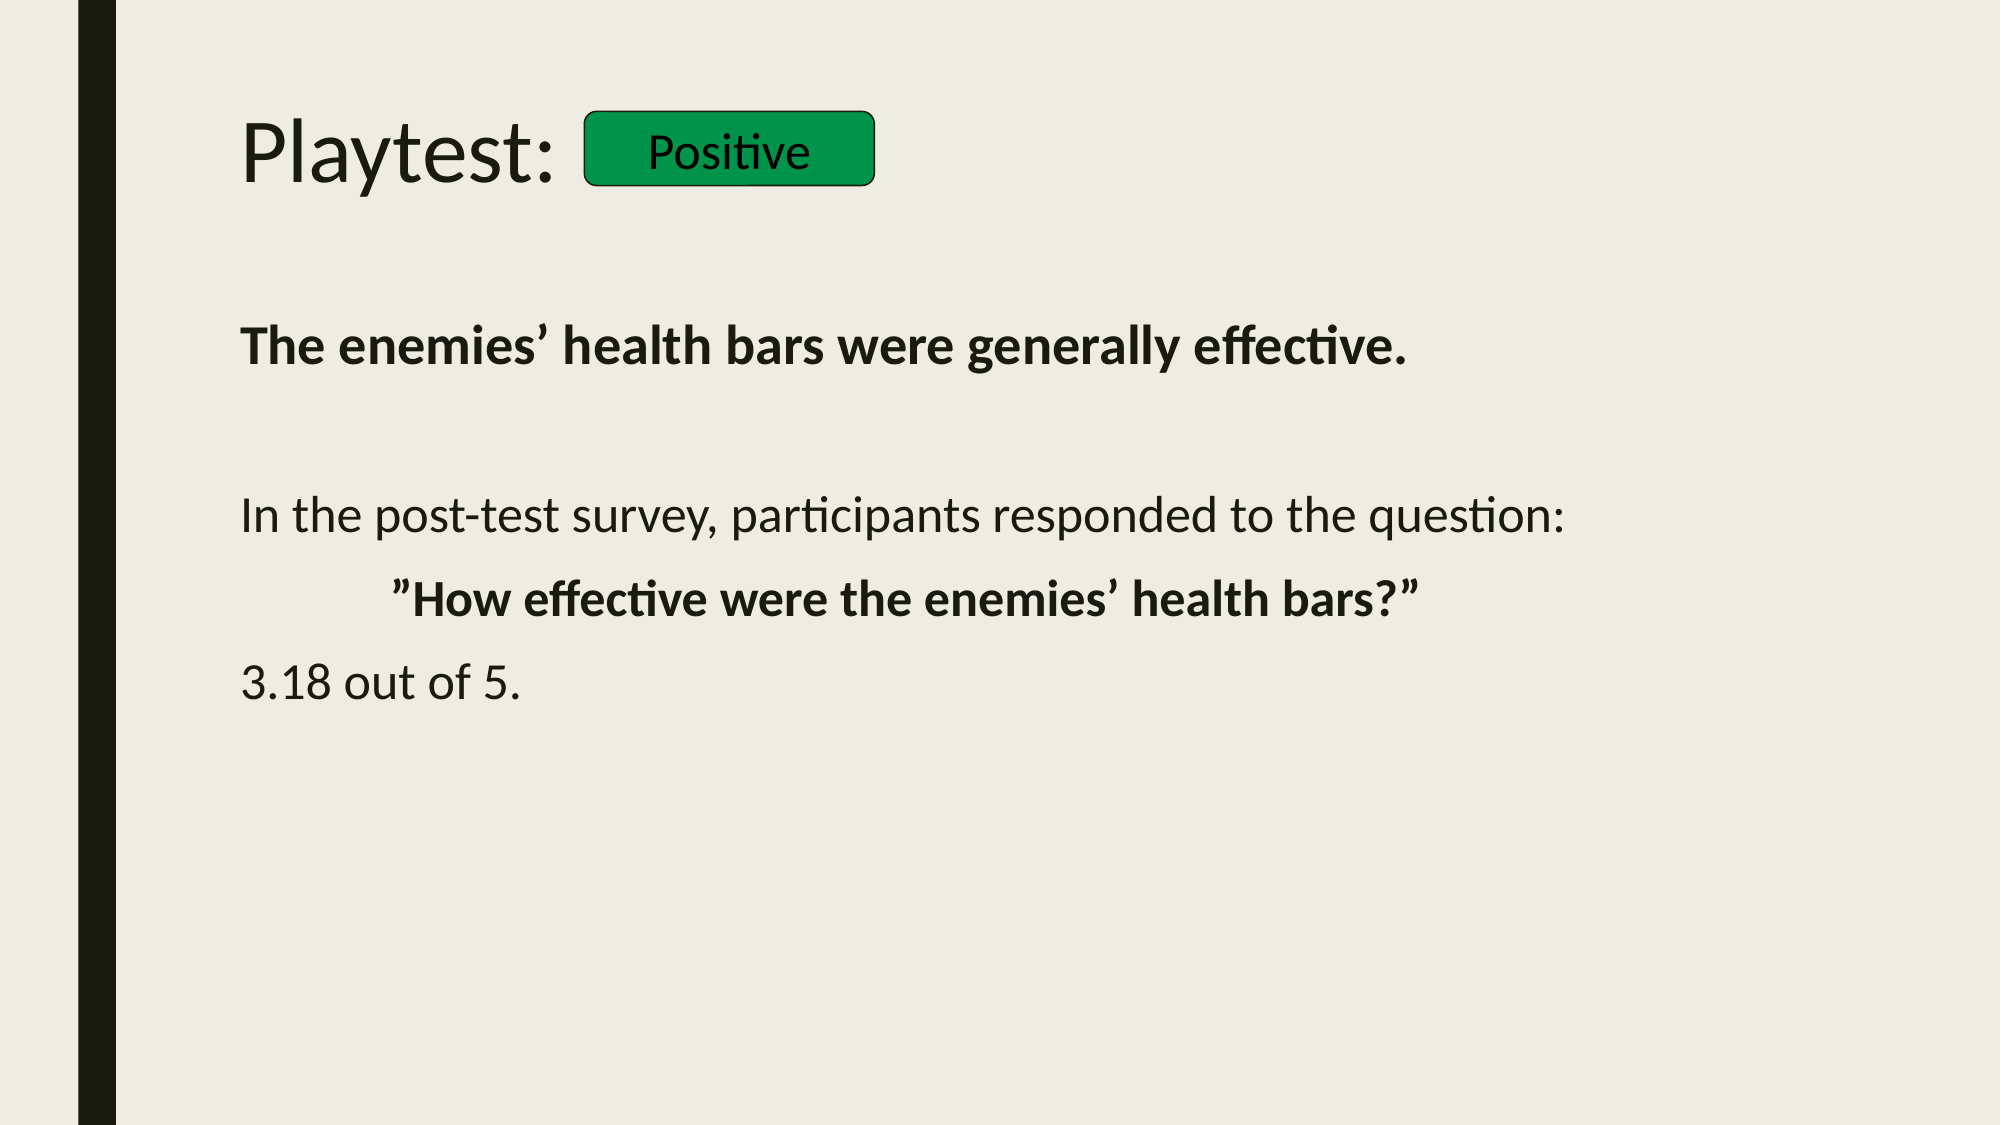

# Playtest:
Positive
The enemies’ health bars were generally effective.

In the post-test survey, participants responded to the question:
	”How effective were the enemies’ health bars?”
3.18 out of 5.